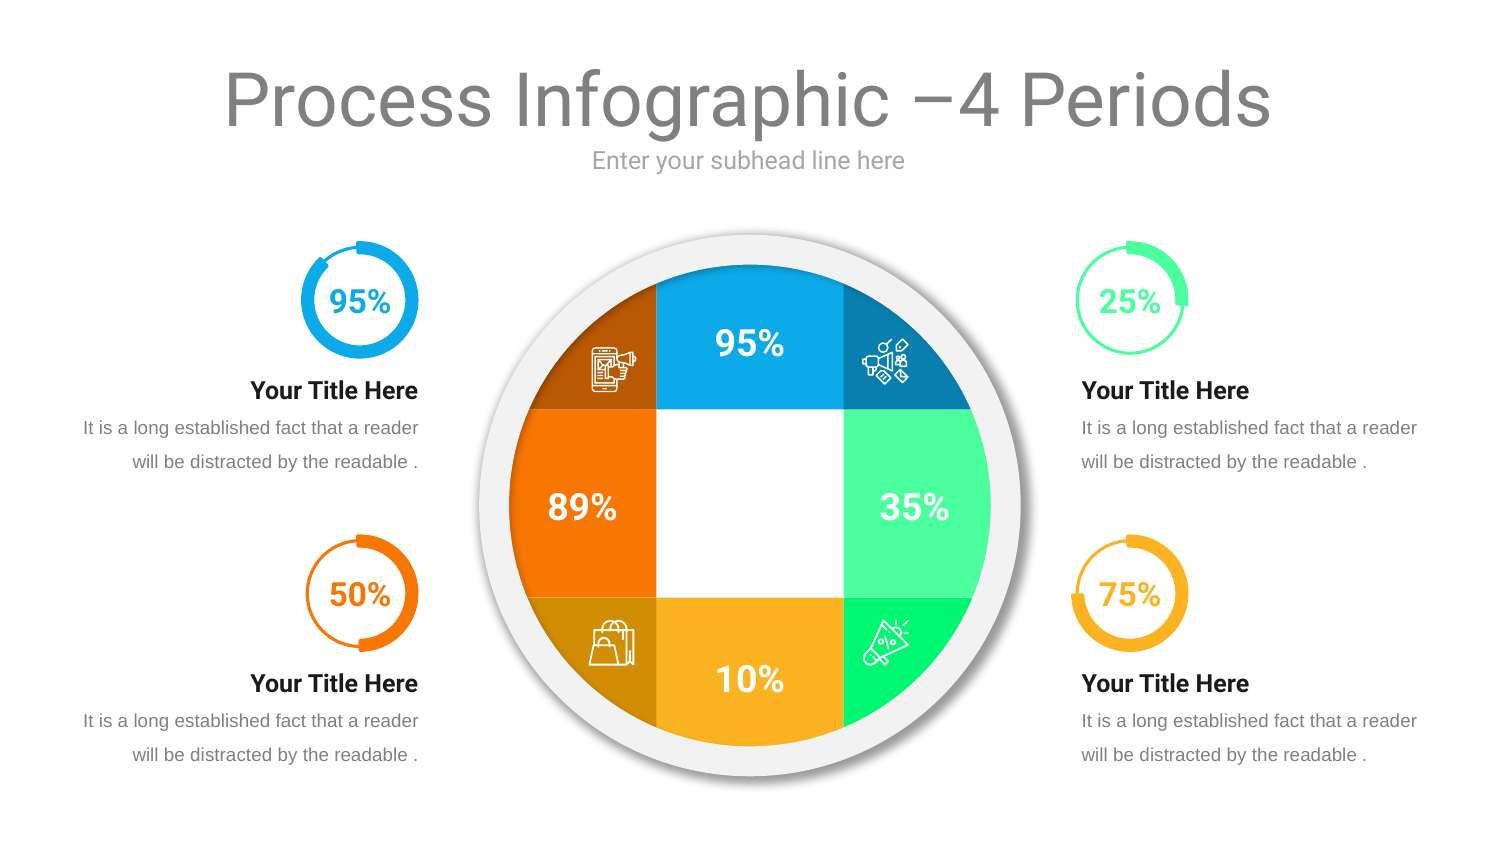

# Process Infographic –4 Periods
Enter your subhead line here

95%

25%
95%

Your Title Here
It is a long established fact that a reader will be distracted by the readable .
Your Title Here
It is a long established fact that a reader will be distracted by the readable .
89%
35%

50%

75%

Your Title Here
It is a long established fact that a reader will be distracted by the readable .
Your Title Here
It is a long established fact that a reader will be distracted by the readable .
10%